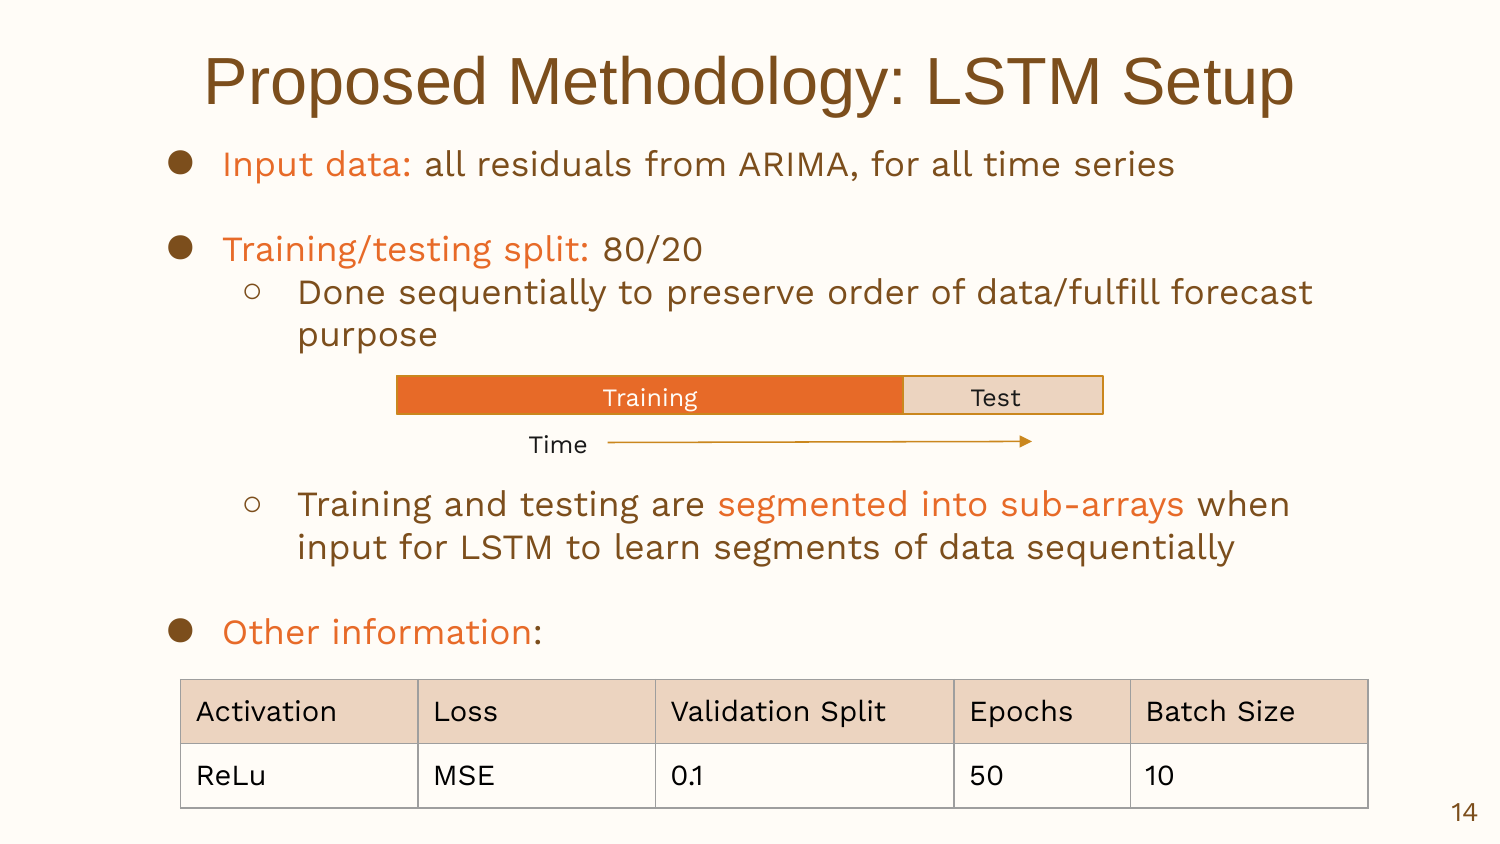

# Proposed Methodology: LSTM Setup
Input data: all residuals from ARIMA, for all time series

Training/testing split: 80/20
Done sequentially to preserve order of data/fulfill forecast purpose

Training and testing are segmented into sub-arrays when input for LSTM to learn segments of data sequentially

Other information:

Training
Test

Time
| Activation | Loss | Validation Split | Epochs | Batch Size |
| --- | --- | --- | --- | --- |
| ReLu | MSE | 0.1 | 50 | 10 |
14